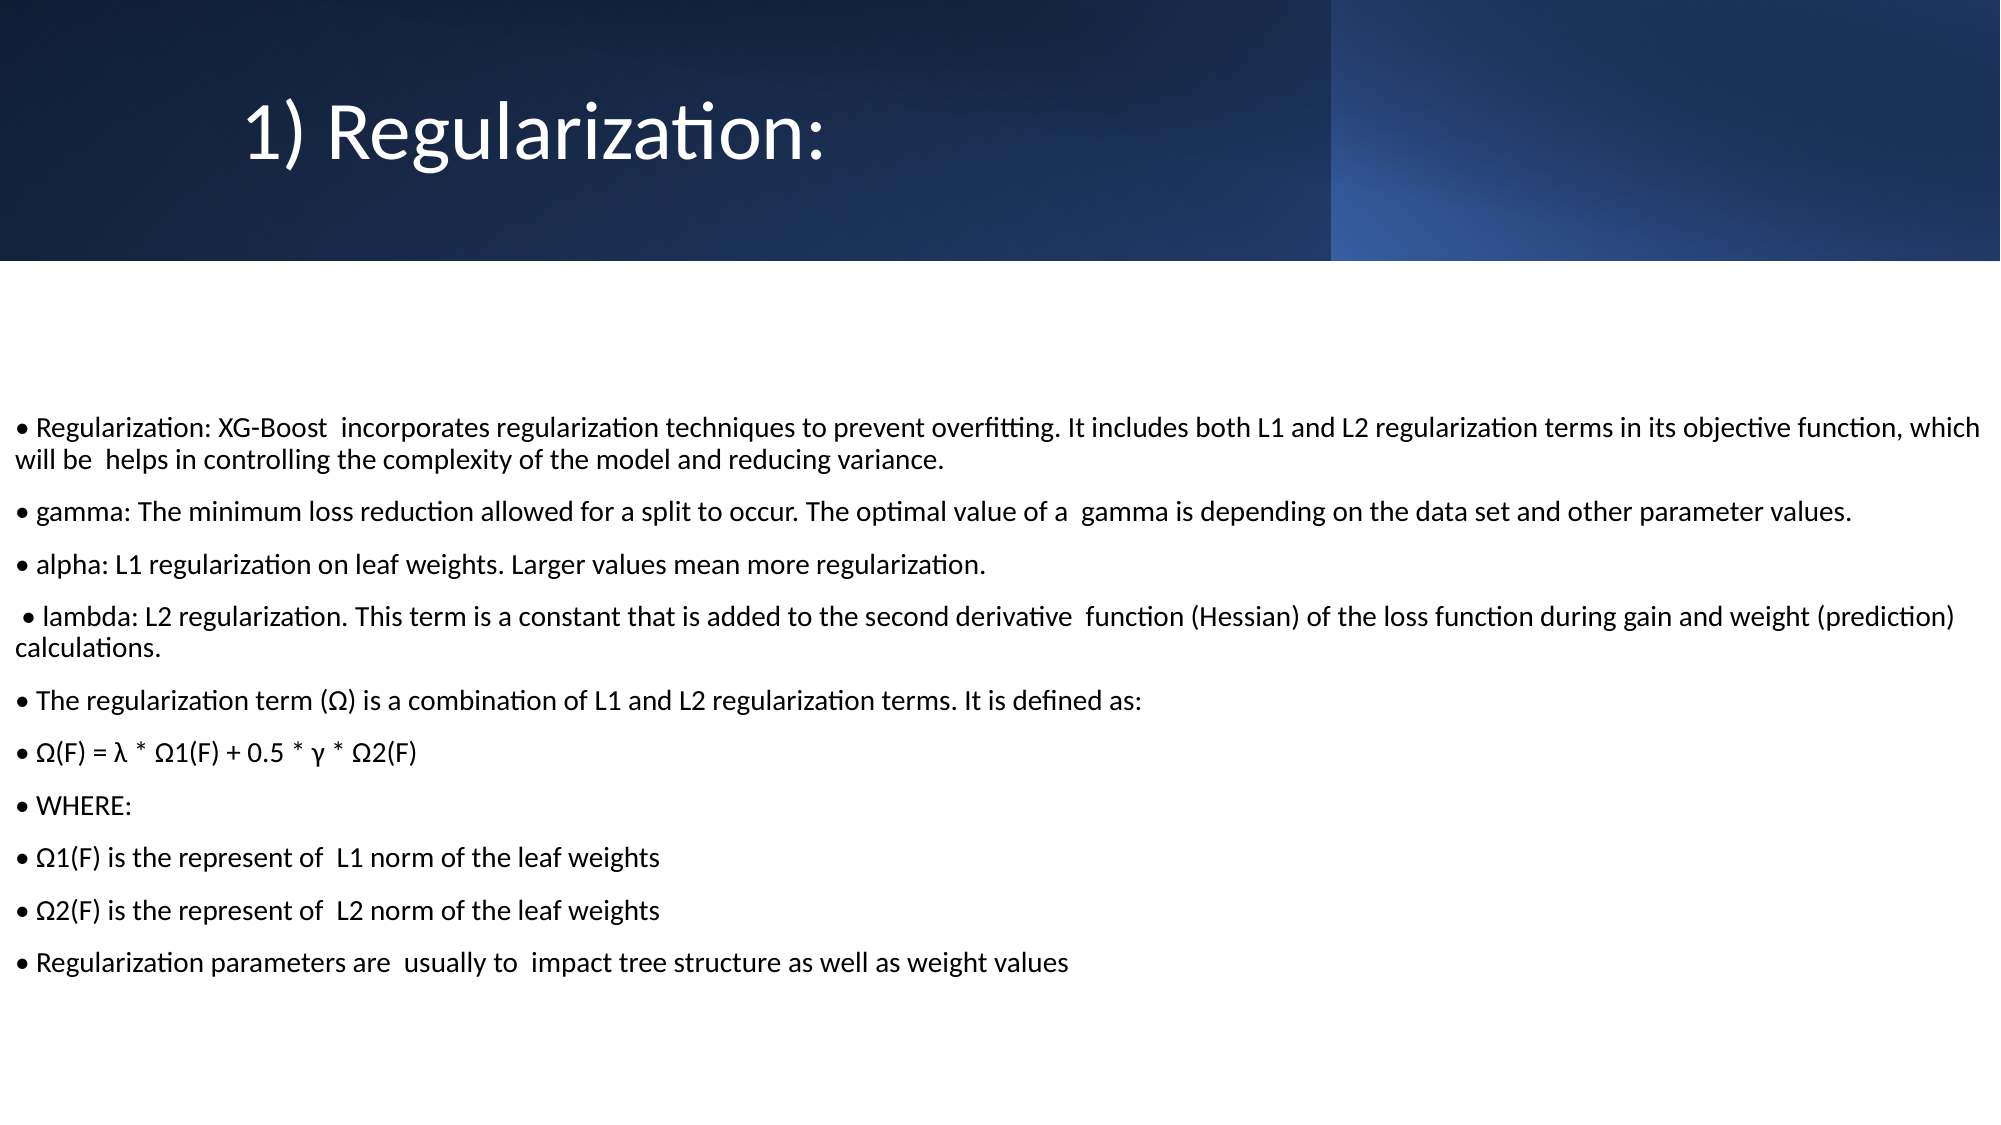

# 1) Regularization:
• Regularization: XG-Boost  incorporates regularization techniques to prevent overfitting. It includes both L1 and L2 regularization terms in its objective function, which will be  helps in controlling the complexity of the model and reducing variance.
• gamma: The minimum loss reduction allowed for a split to occur. The optimal value of a  gamma is depending on the data set and other parameter values.
• alpha: L1 regularization on leaf weights. Larger values mean more regularization.
 • lambda: L2 regularization. This term is a constant that is added to the second derivative  function (Hessian) of the loss function during gain and weight (prediction) calculations.
• The regularization term (Ω) is a combination of L1 and L2 regularization terms. It is defined as:
• Ω(F) = λ * Ω1(F) + 0.5 * γ * Ω2(F)
• WHERE:
• Ω1(F) is the represent of  L1 norm of the leaf weights
• Ω2(F) is the represent of  L2 norm of the leaf weights
• Regularization parameters are  usually to  impact tree structure as well as weight values